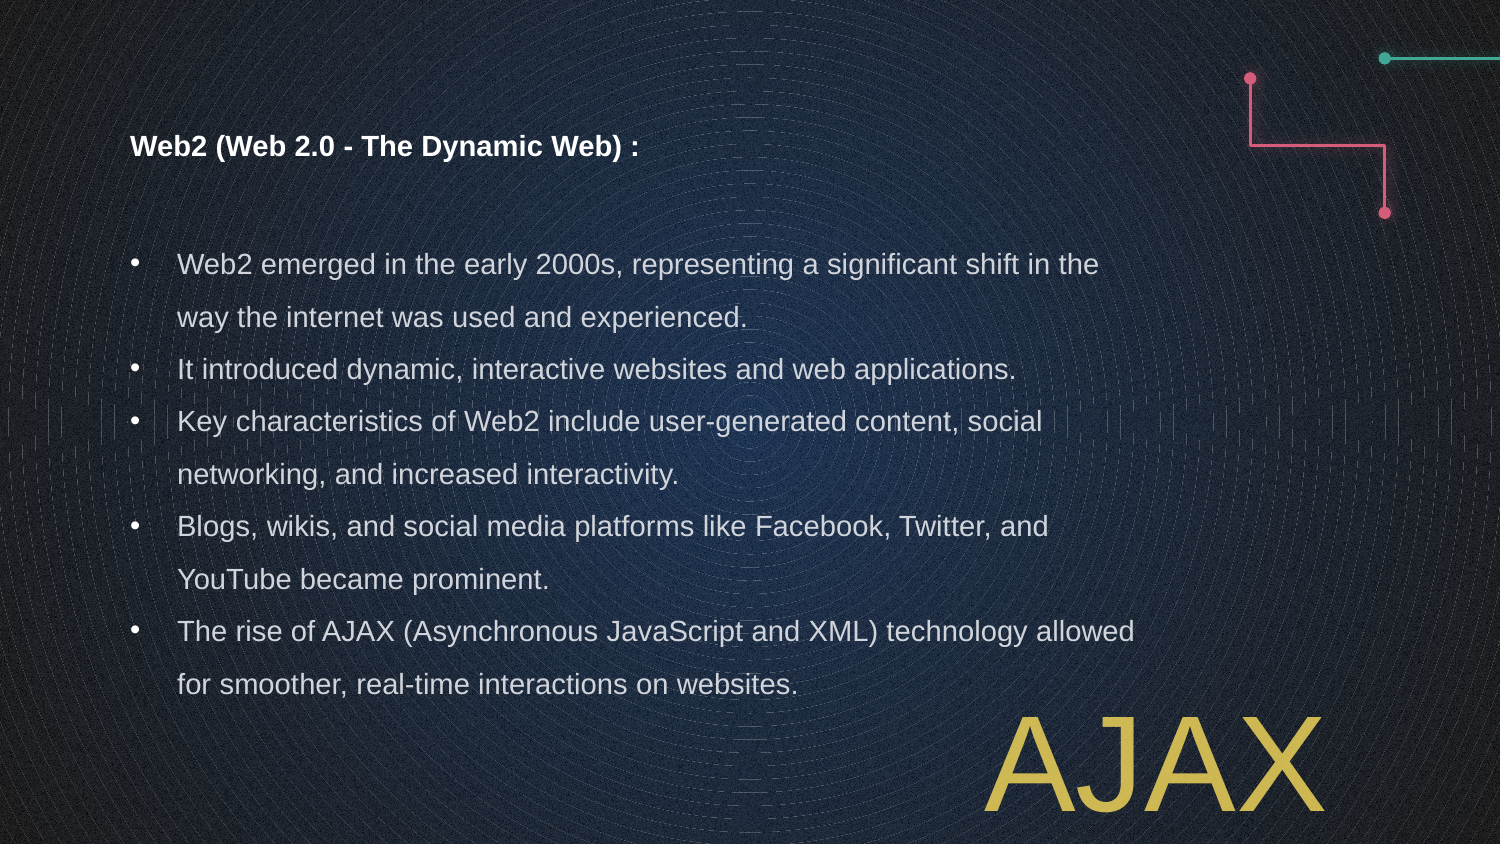

Web2 (Web 2.0 - The Dynamic Web) :
Web2 emerged in the early 2000s, representing a significant shift in the way the internet was used and experienced.
It introduced dynamic, interactive websites and web applications.
Key characteristics of Web2 include user-generated content, social networking, and increased interactivity.
Blogs, wikis, and social media platforms like Facebook, Twitter, and YouTube became prominent.
The rise of AJAX (Asynchronous JavaScript and XML) technology allowed for smoother, real-time interactions on websites.
AJAX